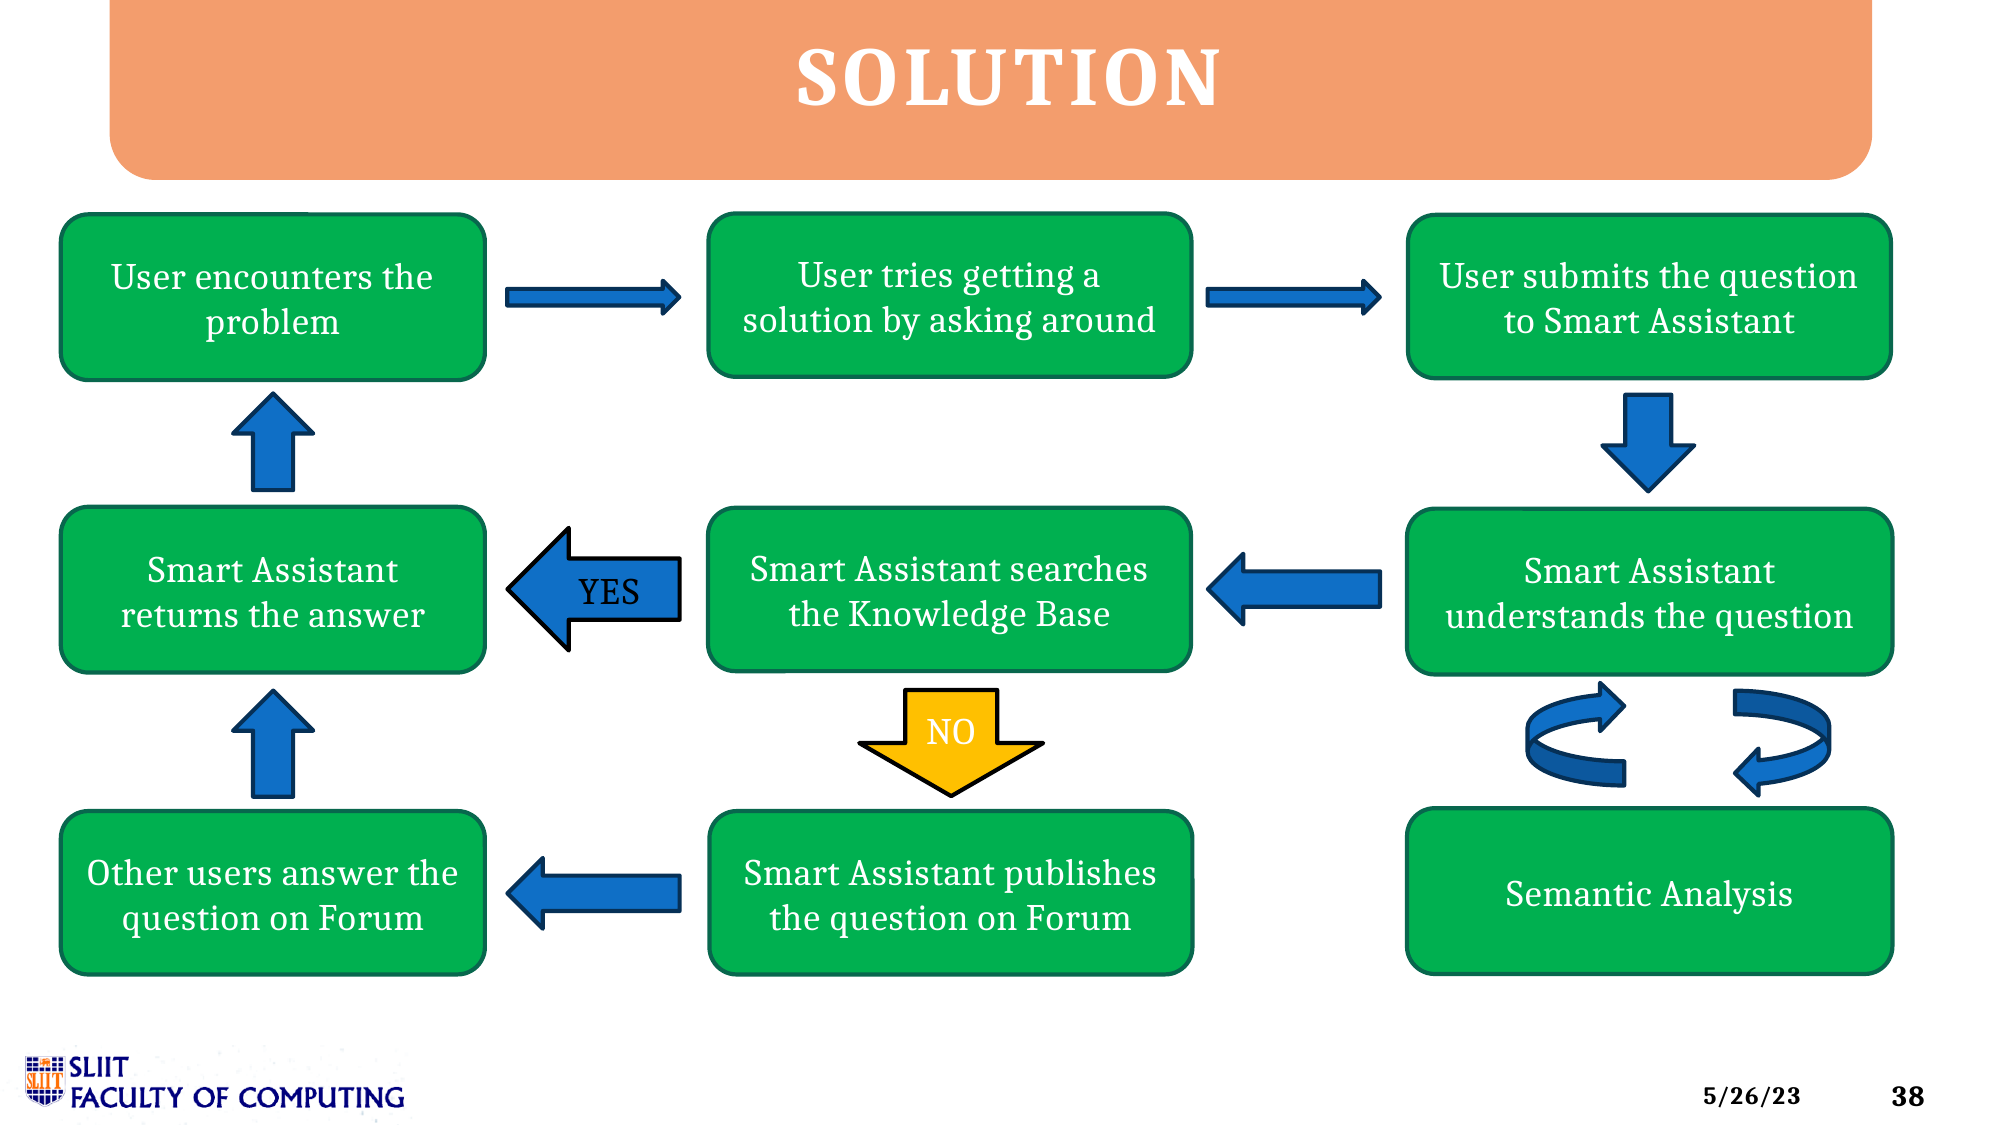

8/03/20XX
38
SOLUTION

User tries getting a solution by asking around
User encounters the problem
User submits the question to Smart Assistant

Smart Assistant returns the answer
Smart Assistant searches the Knowledge Base
Smart Assistant understands the question
YES

NO

Semantic Analysis
Other users answer the question on Forum
Smart Assistant publishes the question on Forum